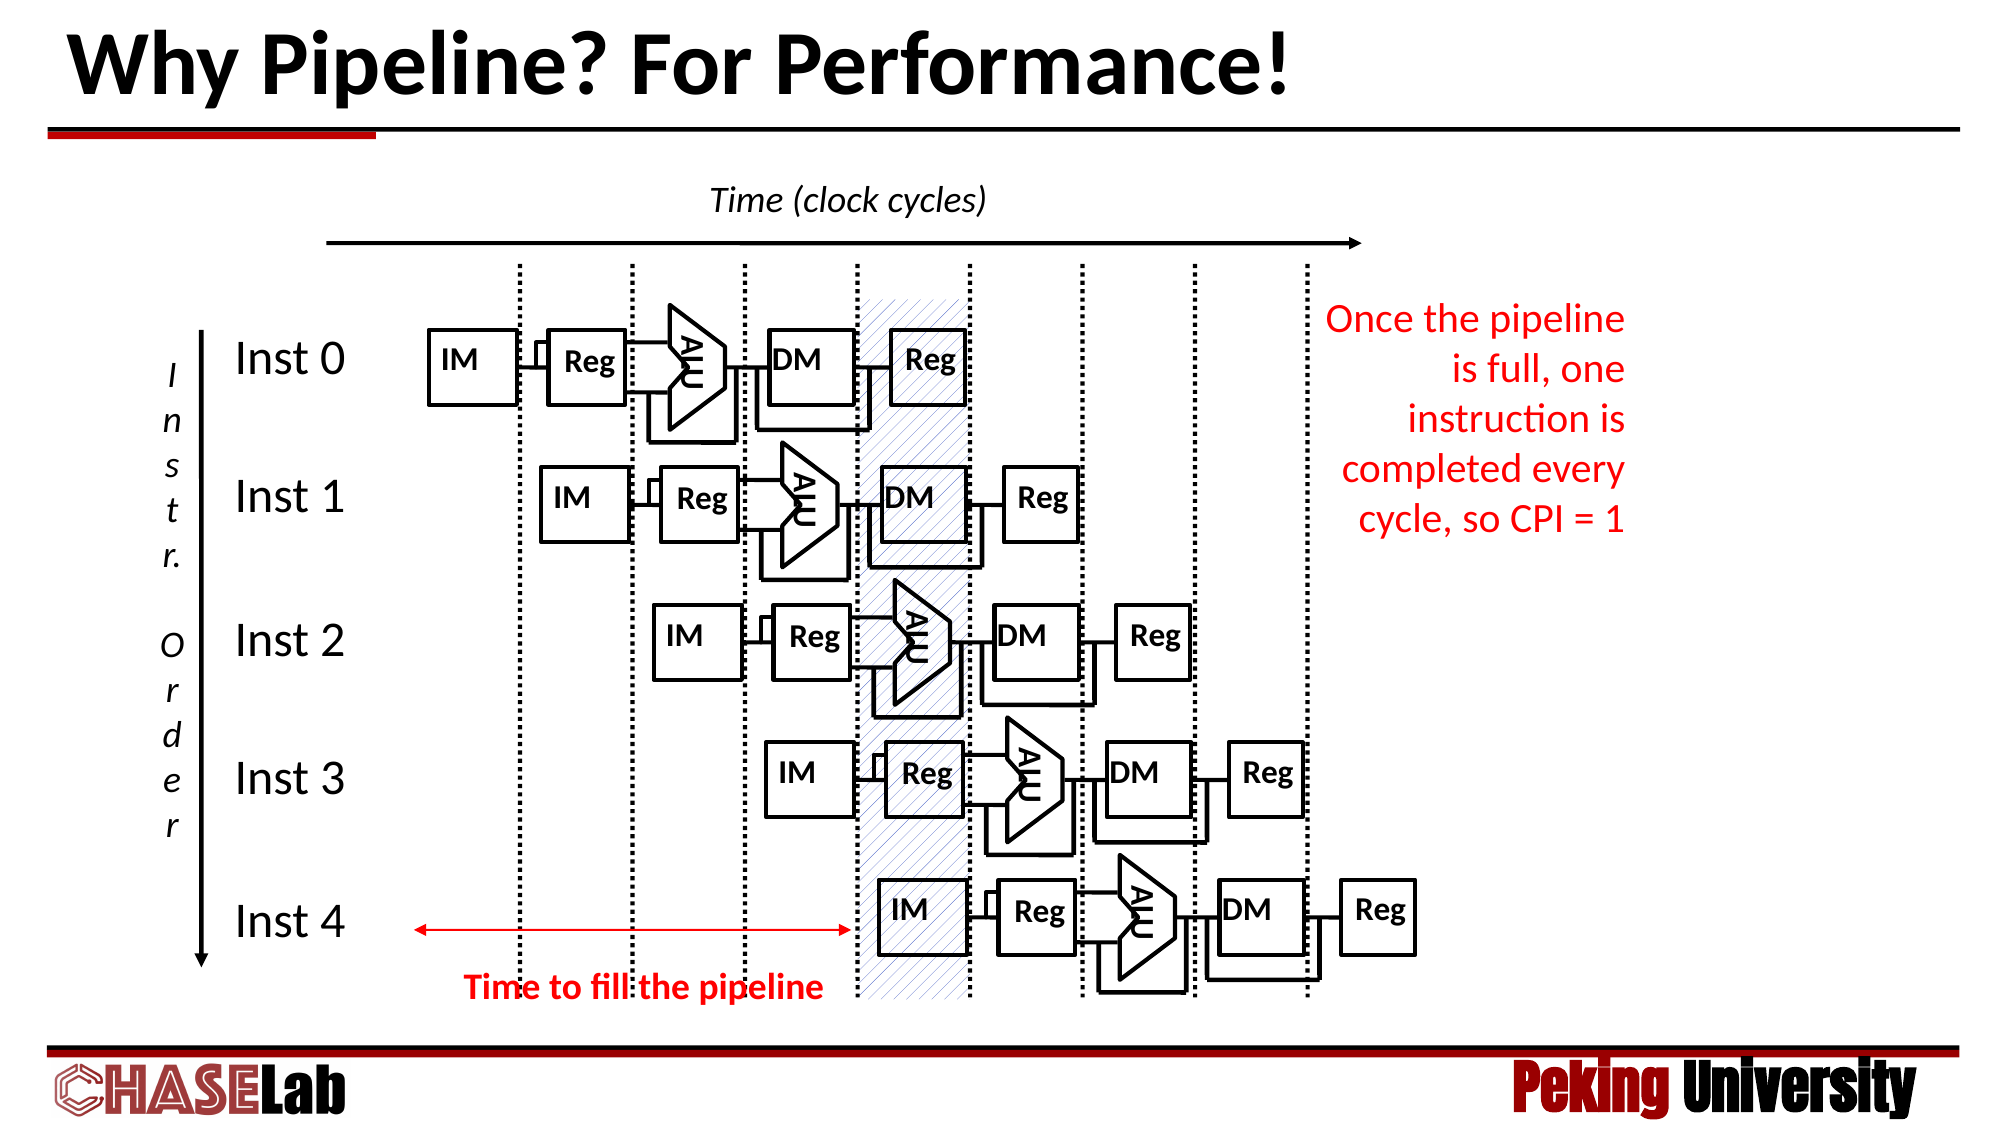

# Why Pipeline? For Performance!
Time (clock cycles)

Once the pipeline is full, one instruction is completed every cycle, so CPI = 1

ALU

IM

DM
Reg
Reg

Inst 0

I
n
s
t
r.

O
r
d
e
r

ALU

IM

DM
Reg
Reg

Inst 1

ALU

IM

DM
Reg
Reg

Inst 2

ALU

IM

DM
Reg
Reg

Inst 3

ALU

IM

DM
Reg
Reg

Inst 4

Time to fill the pipeline